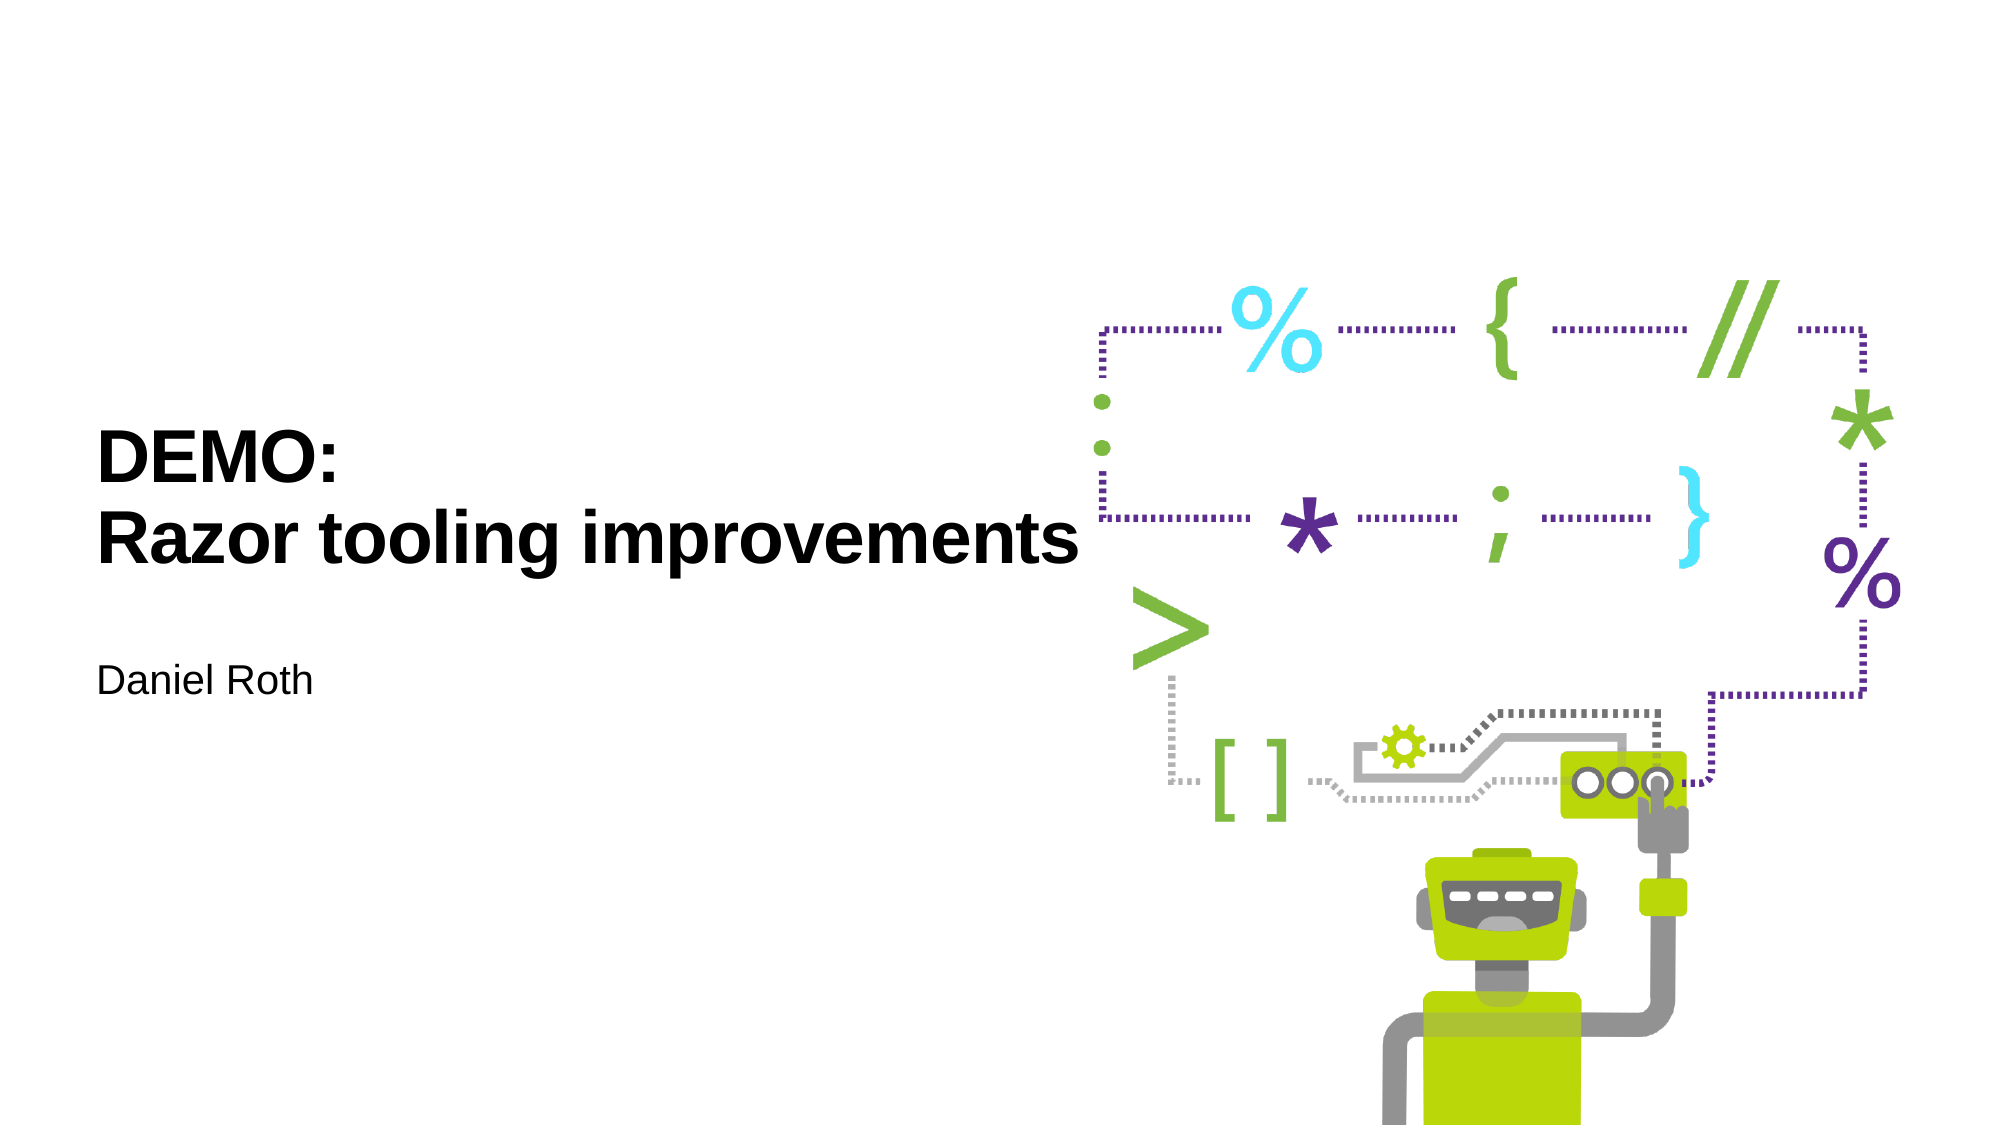

# DEMO: Razor tooling improvements
Daniel Roth